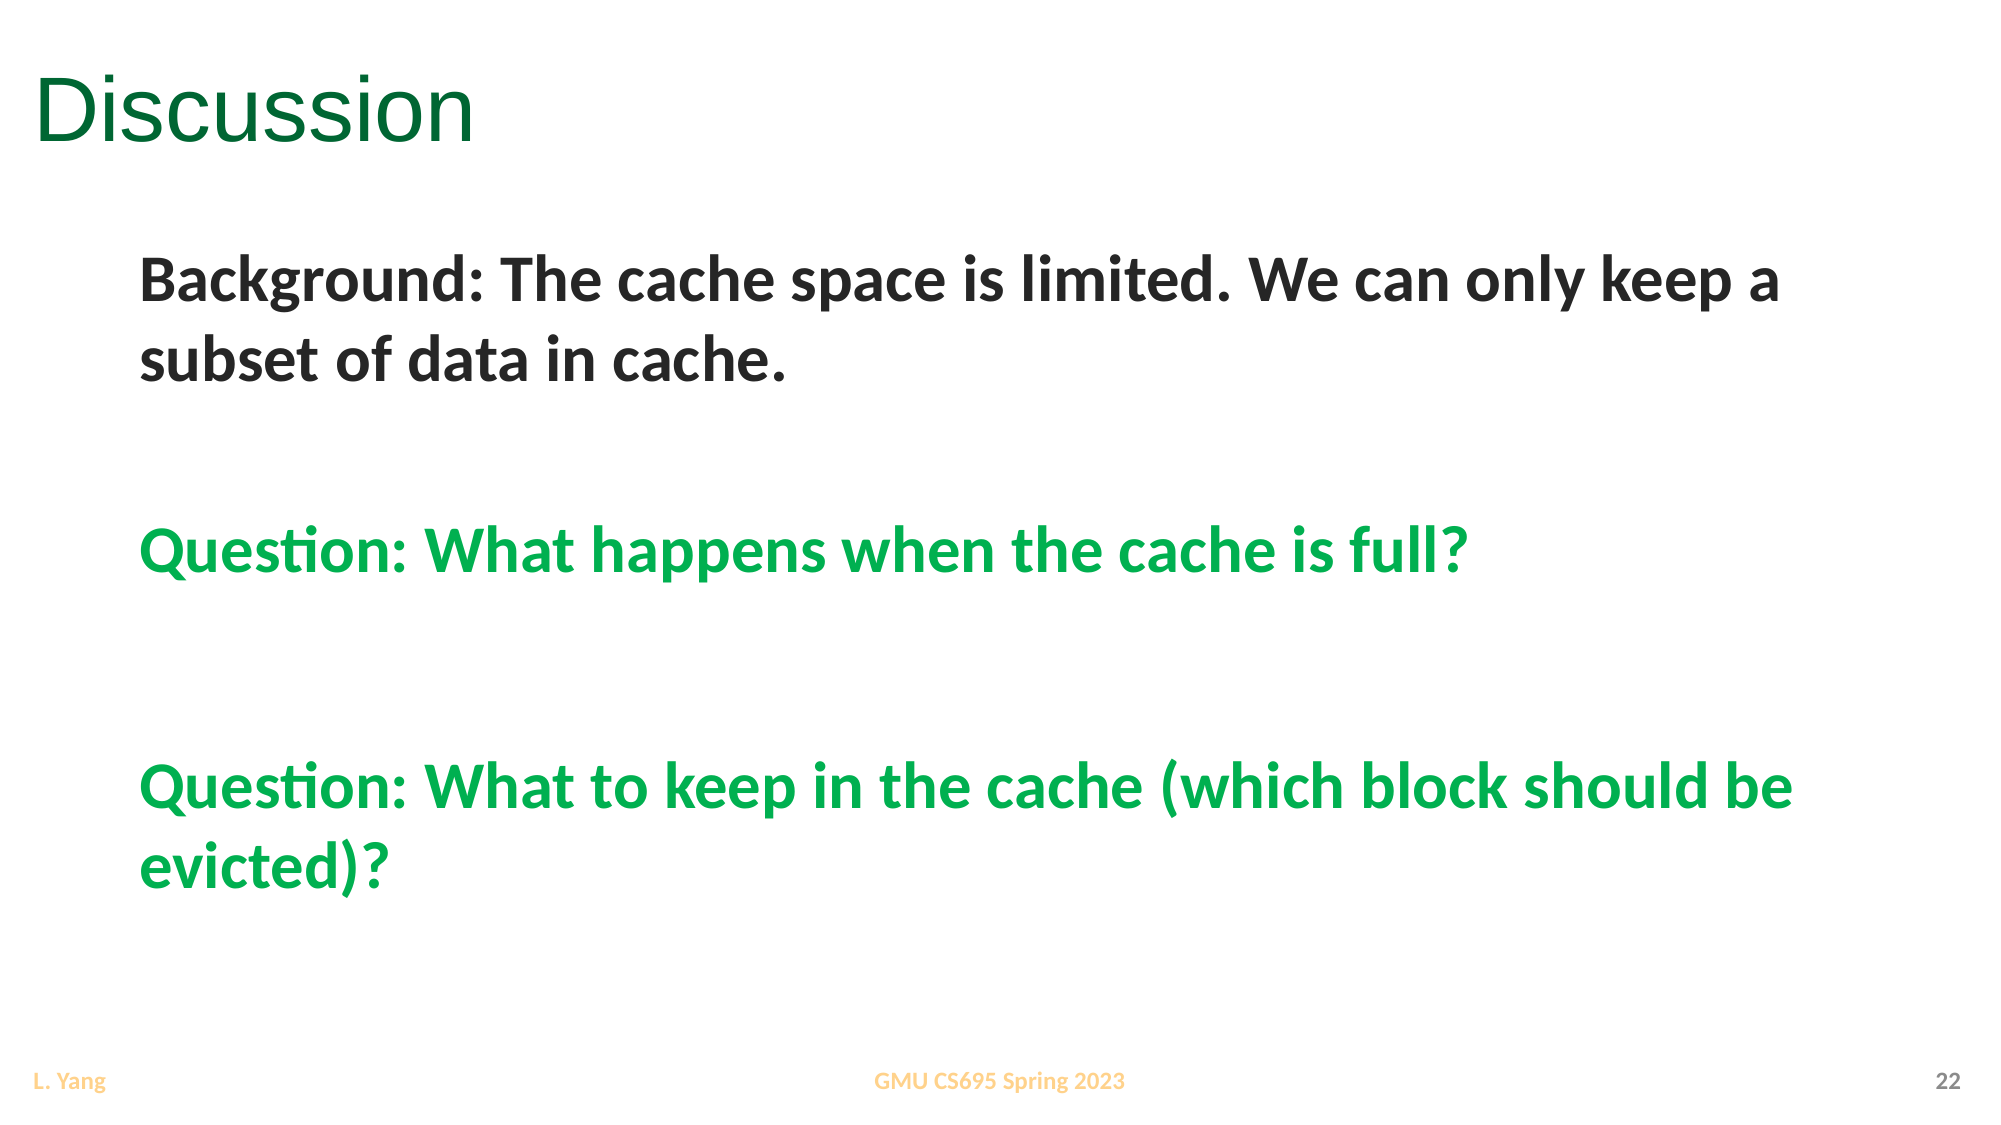

# Discussion
Background: The cache space is limited. We can only keep a subset of data in cache.
Question: What happens when the cache is full?
Question: What to keep in the cache (which block should be evicted)?
22
GMU CS695 Spring 2023
L. Yang